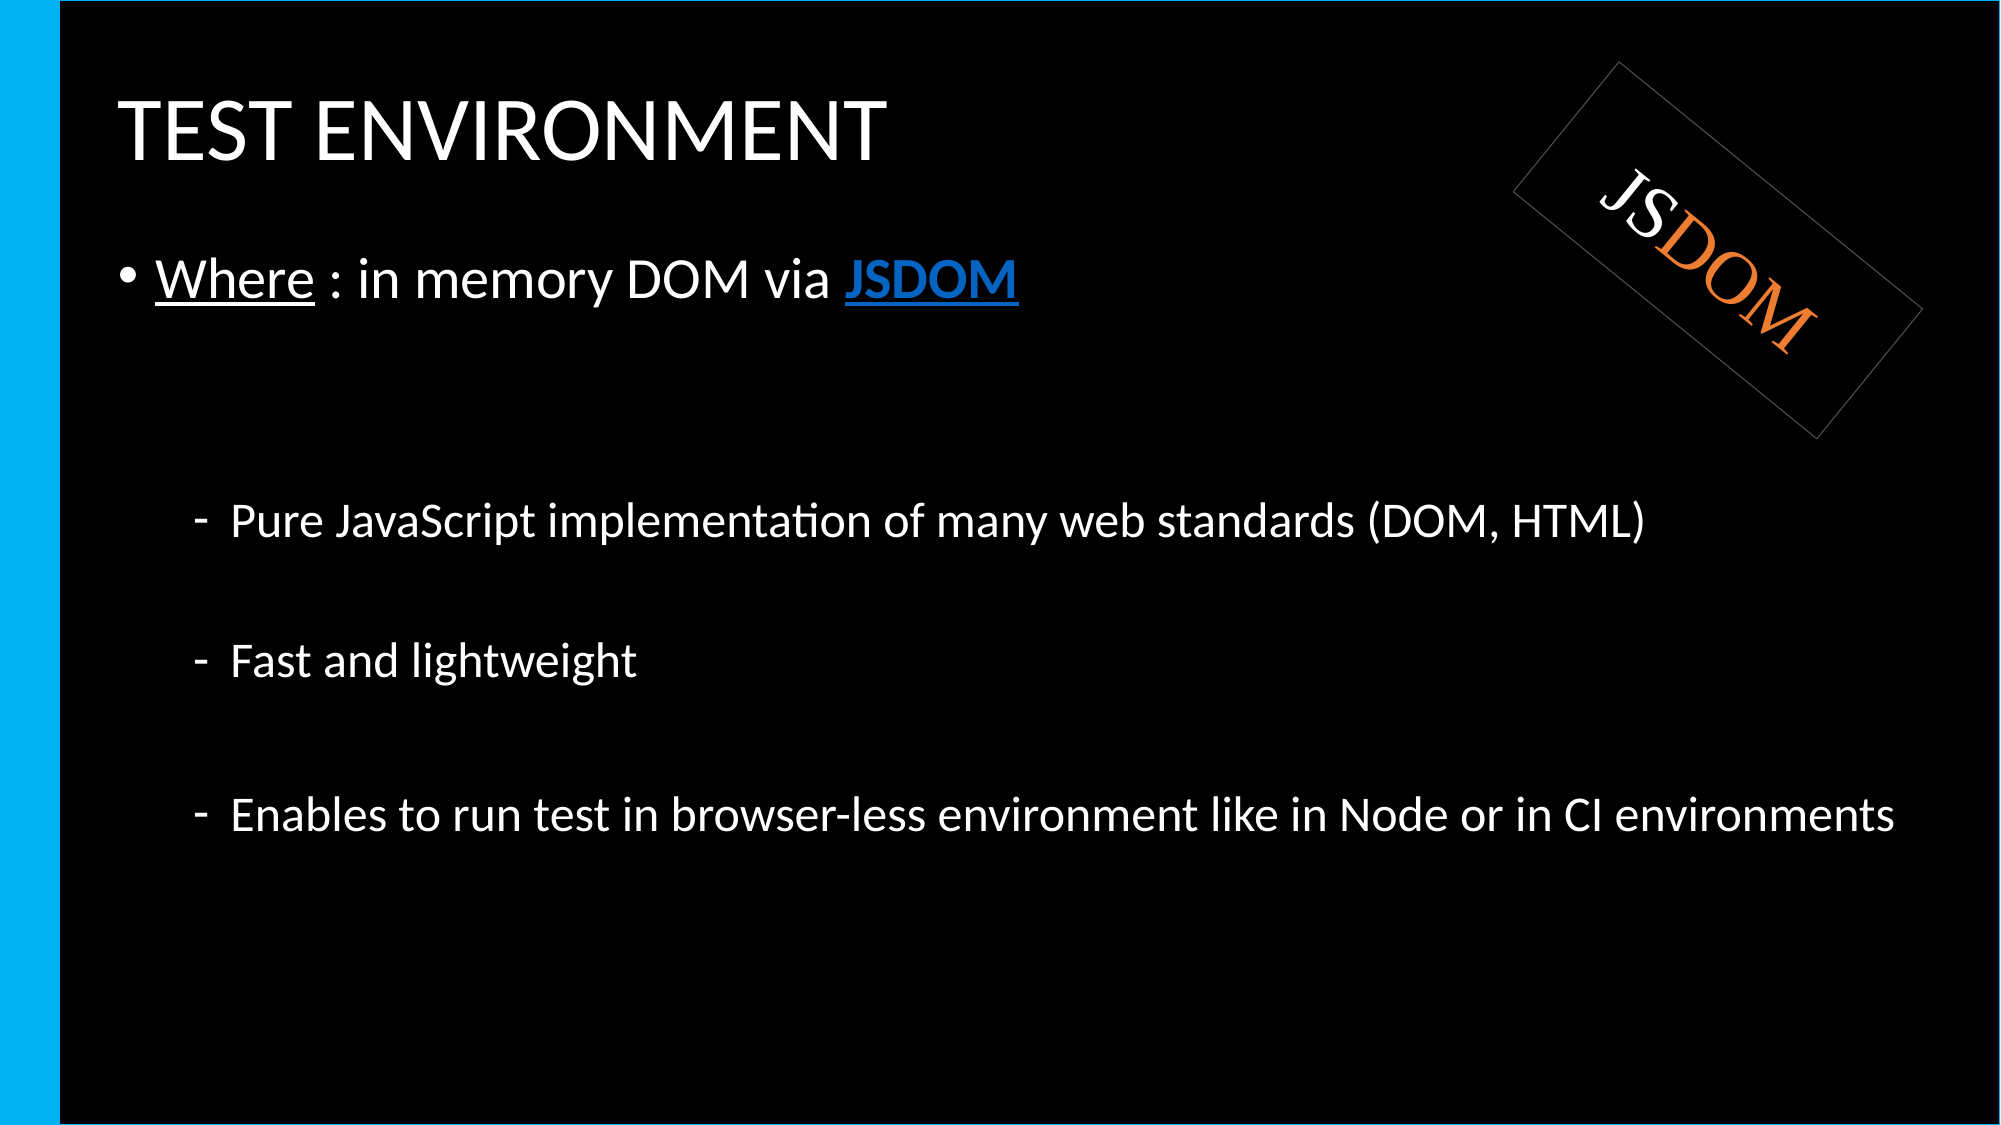

# TEST ENVIRONMENT
JSDOM

Where : in memory DOM via JSDOM

Pure JavaScript implementation of many web standards (DOM, HTML)

Fast and lightweight

Enables to run test in browser-less environment like in Node or in CI environments